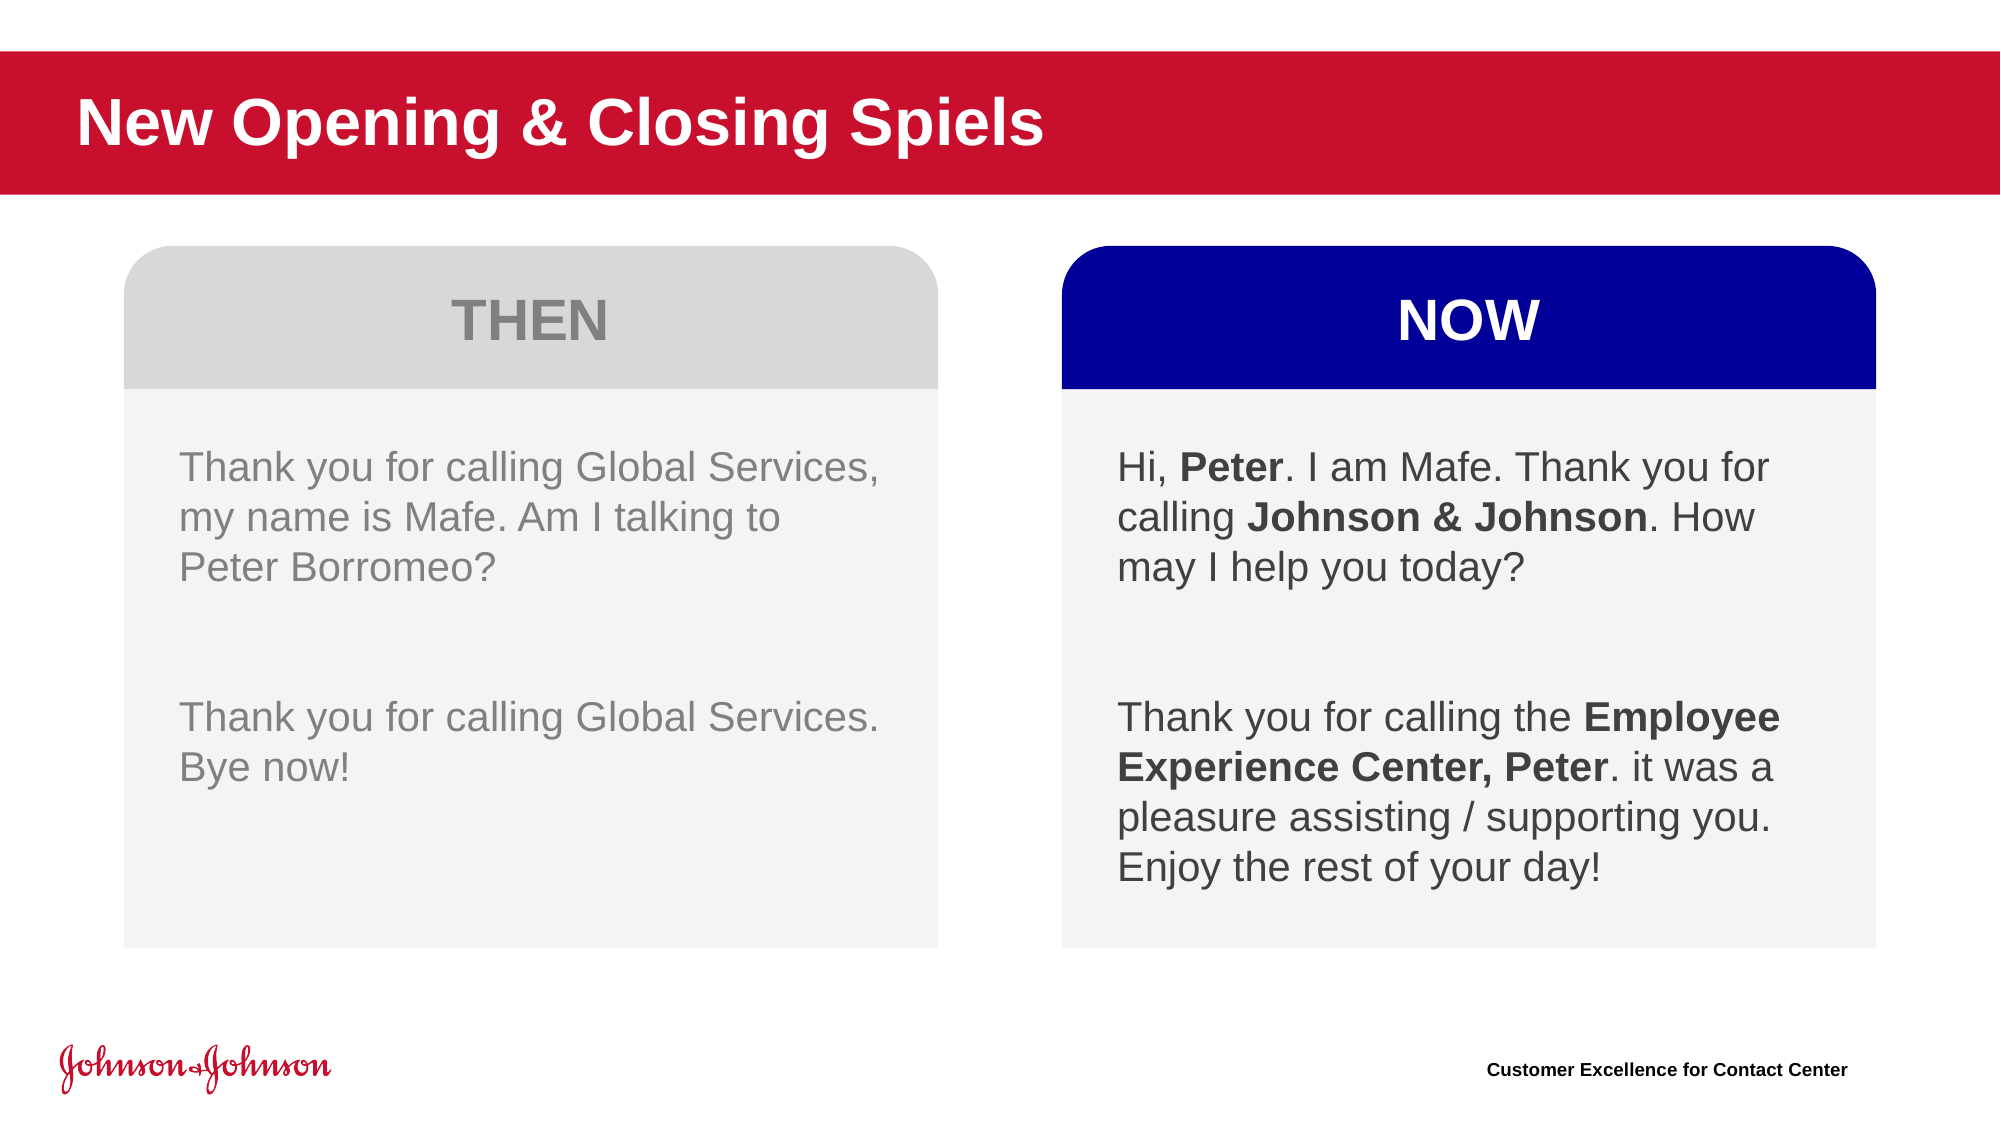

New Opening & Closing Spiels

THEN

Thank you for calling Global Services, my name is Mafe. Am I talking to Peter Borromeo?

Thank you for calling Global Services. Bye now!

NOW

Hi, Peter. I am Mafe. Thank you for calling Johnson & Johnson. How may I help you today?

Thank you for calling the Employee Experience Center, Peter. it was a pleasure assisting / supporting you. Enjoy the rest of your day!